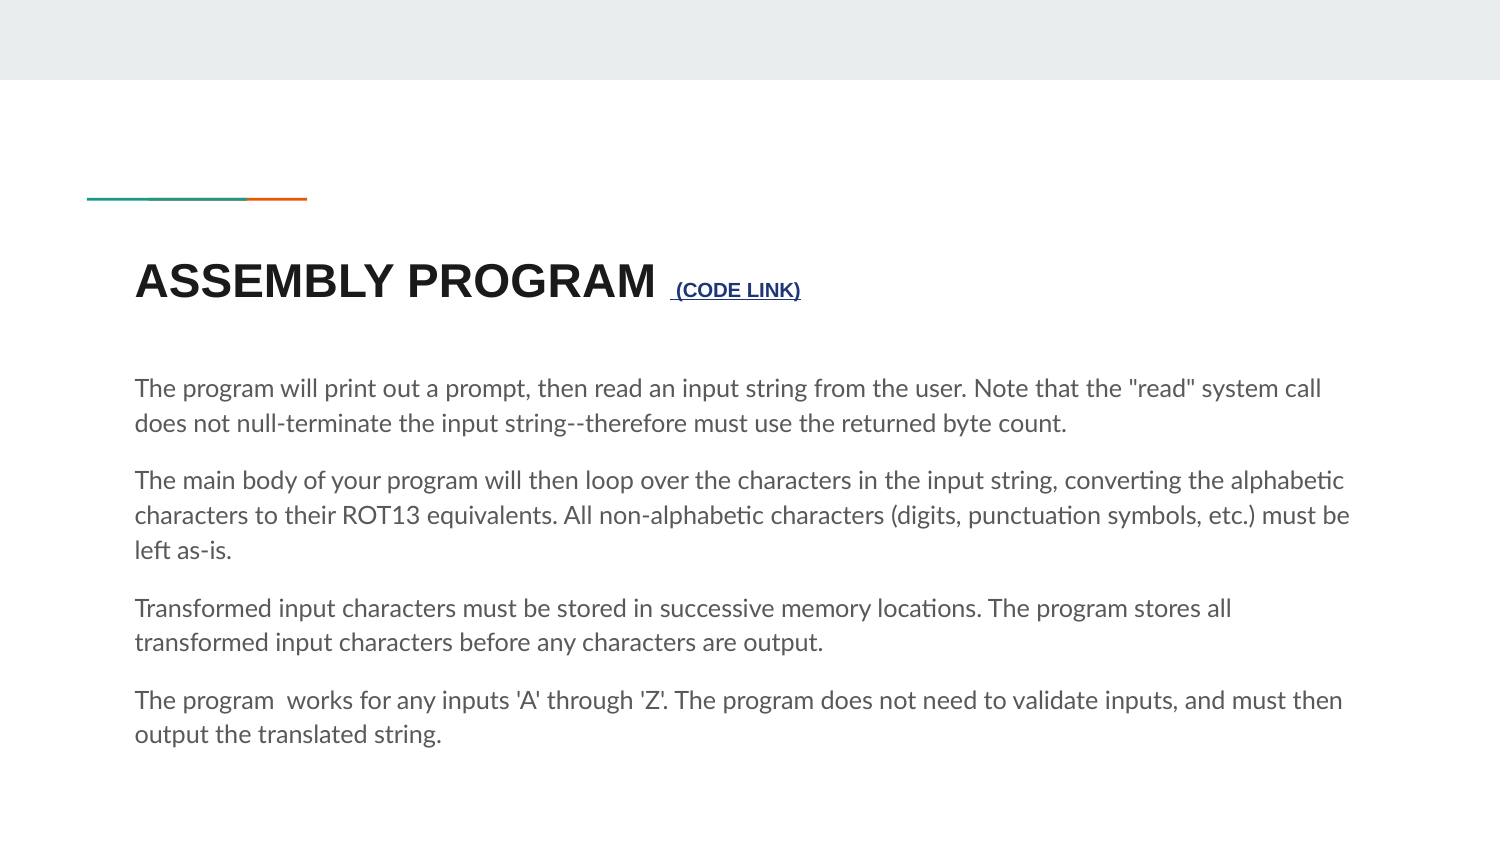

# ASSEMBLY PROGRAM  (CODE LINK)
The program will print out a prompt, then read an input string from the user. Note that the "read" system call does not null-terminate the input string--therefore must use the returned byte count.
The main body of your program will then loop over the characters in the input string, converting the alphabetic characters to their ROT13 equivalents. All non-alphabetic characters (digits, punctuation symbols, etc.) must be left as-is.
Transformed input characters must be stored in successive memory locations. The program stores all transformed input characters before any characters are output.
The program  works for any inputs 'A' through 'Z'. The program does not need to validate inputs, and must then output the translated string.